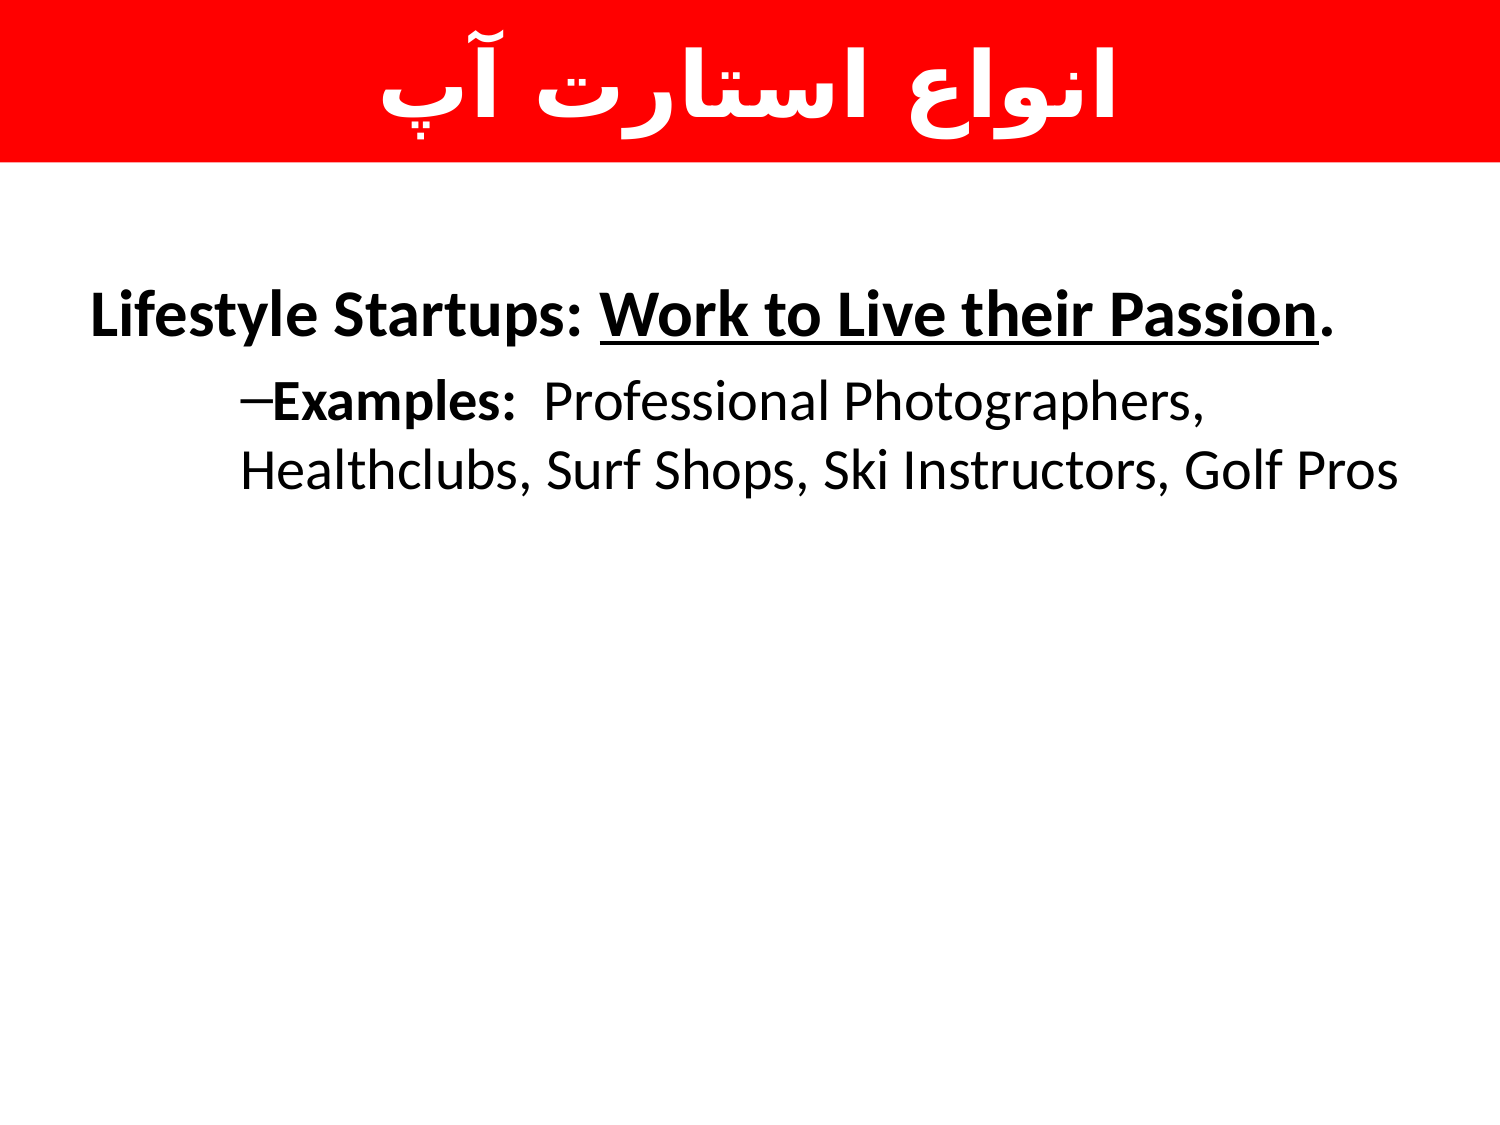

انواع استارت آپ
Lifestyle Startups: Work to Live their Passion.
Examples:  Professional Photographers, Healthclubs, Surf Shops, Ski Instructors, Golf Pros